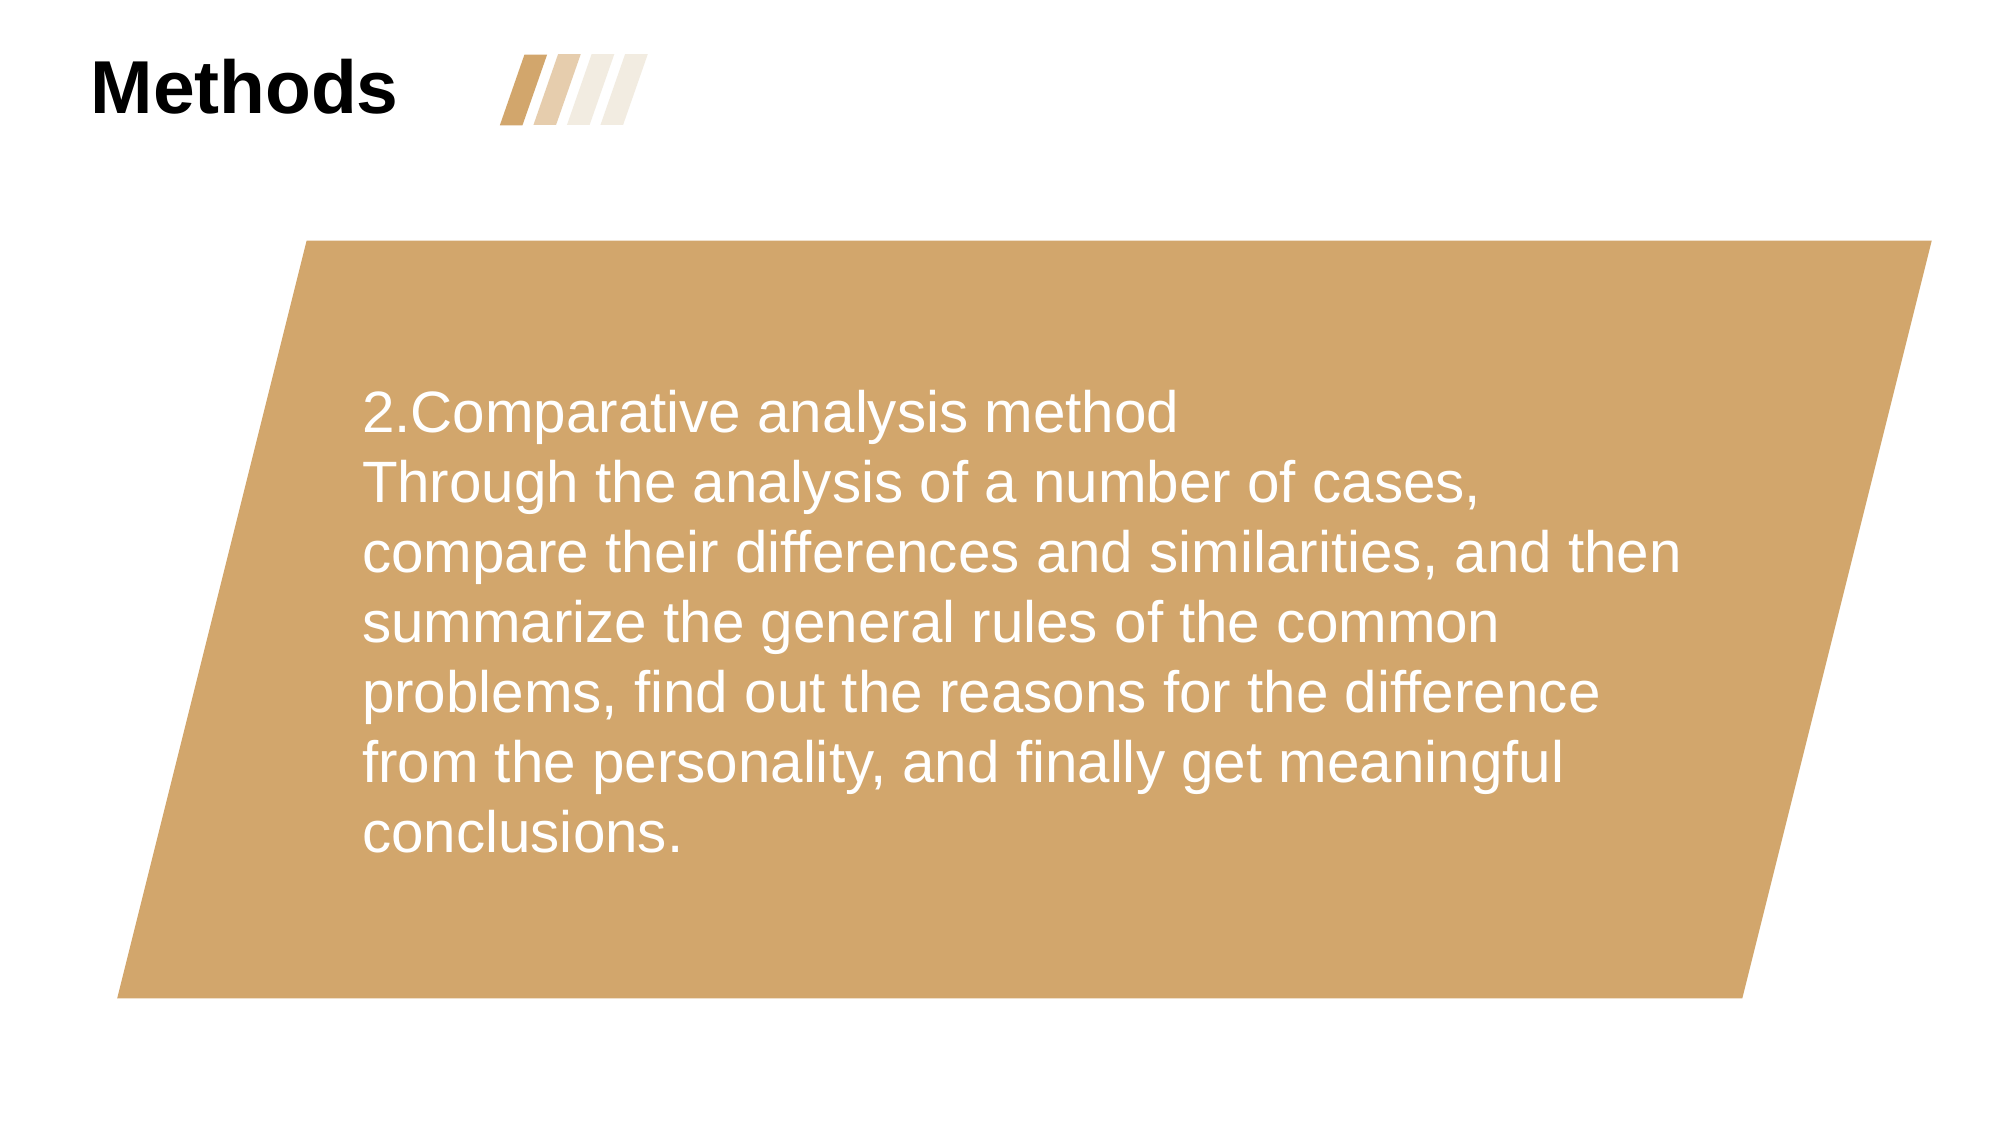

Methods
2.Comparative analysis method
Through the analysis of a number of cases, compare their differences and similarities, and then summarize the general rules of the common problems, find out the reasons for the difference from the personality, and finally get meaningful conclusions.